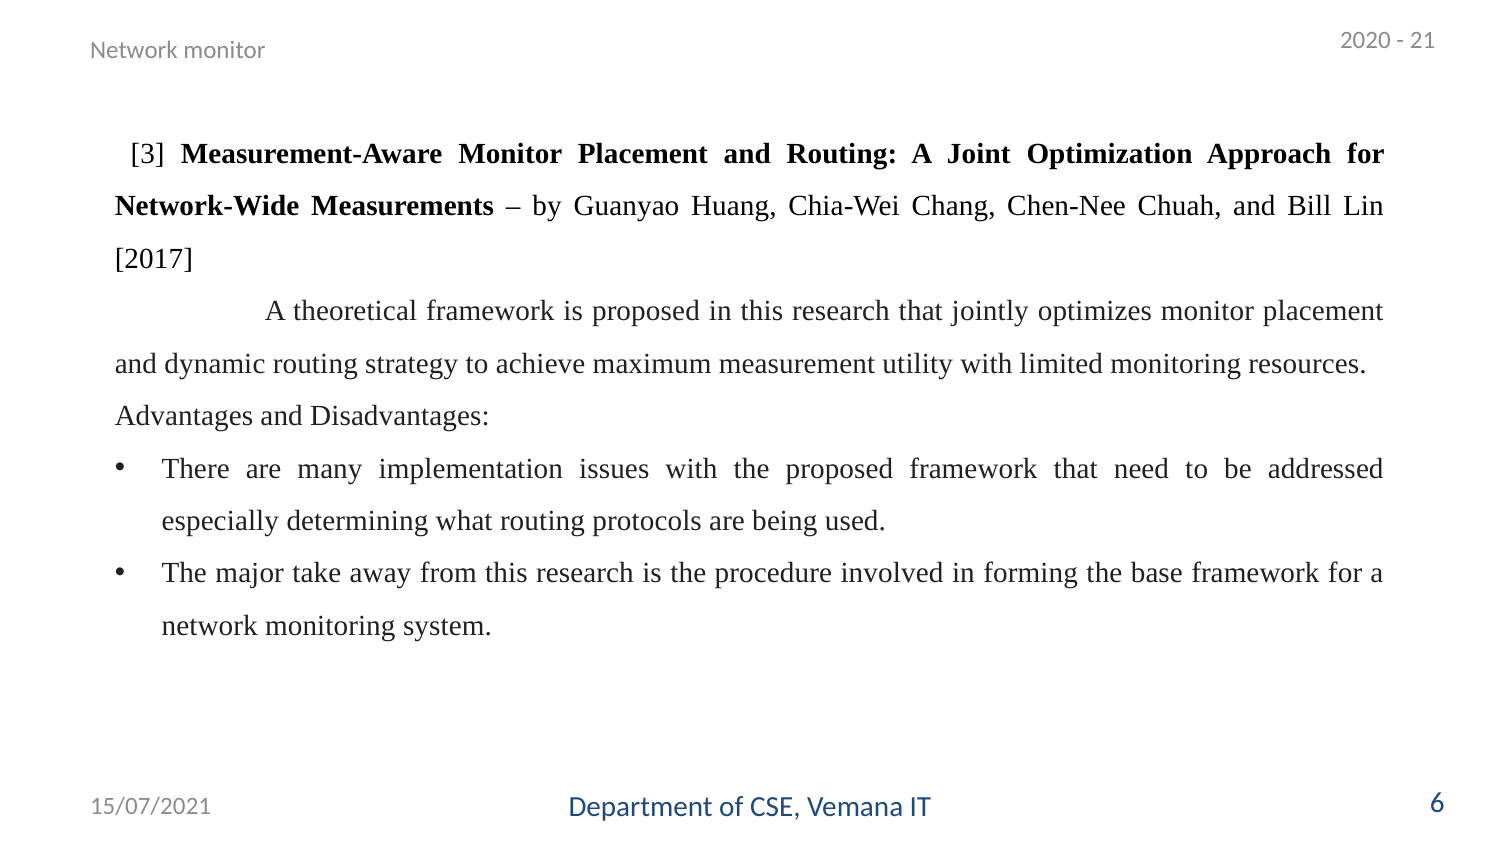

2020 - 21
Network monitor
 [3] Measurement-Aware Monitor Placement and Routing: A Joint Optimization Approach for Network-Wide Measurements – by Guanyao Huang, Chia-Wei Chang, Chen-Nee Chuah, and Bill Lin [2017]
	A theoretical framework is proposed in this research that jointly optimizes monitor placement and dynamic routing strategy to achieve maximum measurement utility with limited monitoring resources.
Advantages and Disadvantages:
There are many implementation issues with the proposed framework that need to be addressed especially determining what routing protocols are being used.
The major take away from this research is the procedure involved in forming the base framework for a network monitoring system.

6
15/07/2021
Department of CSE, Vemana IT